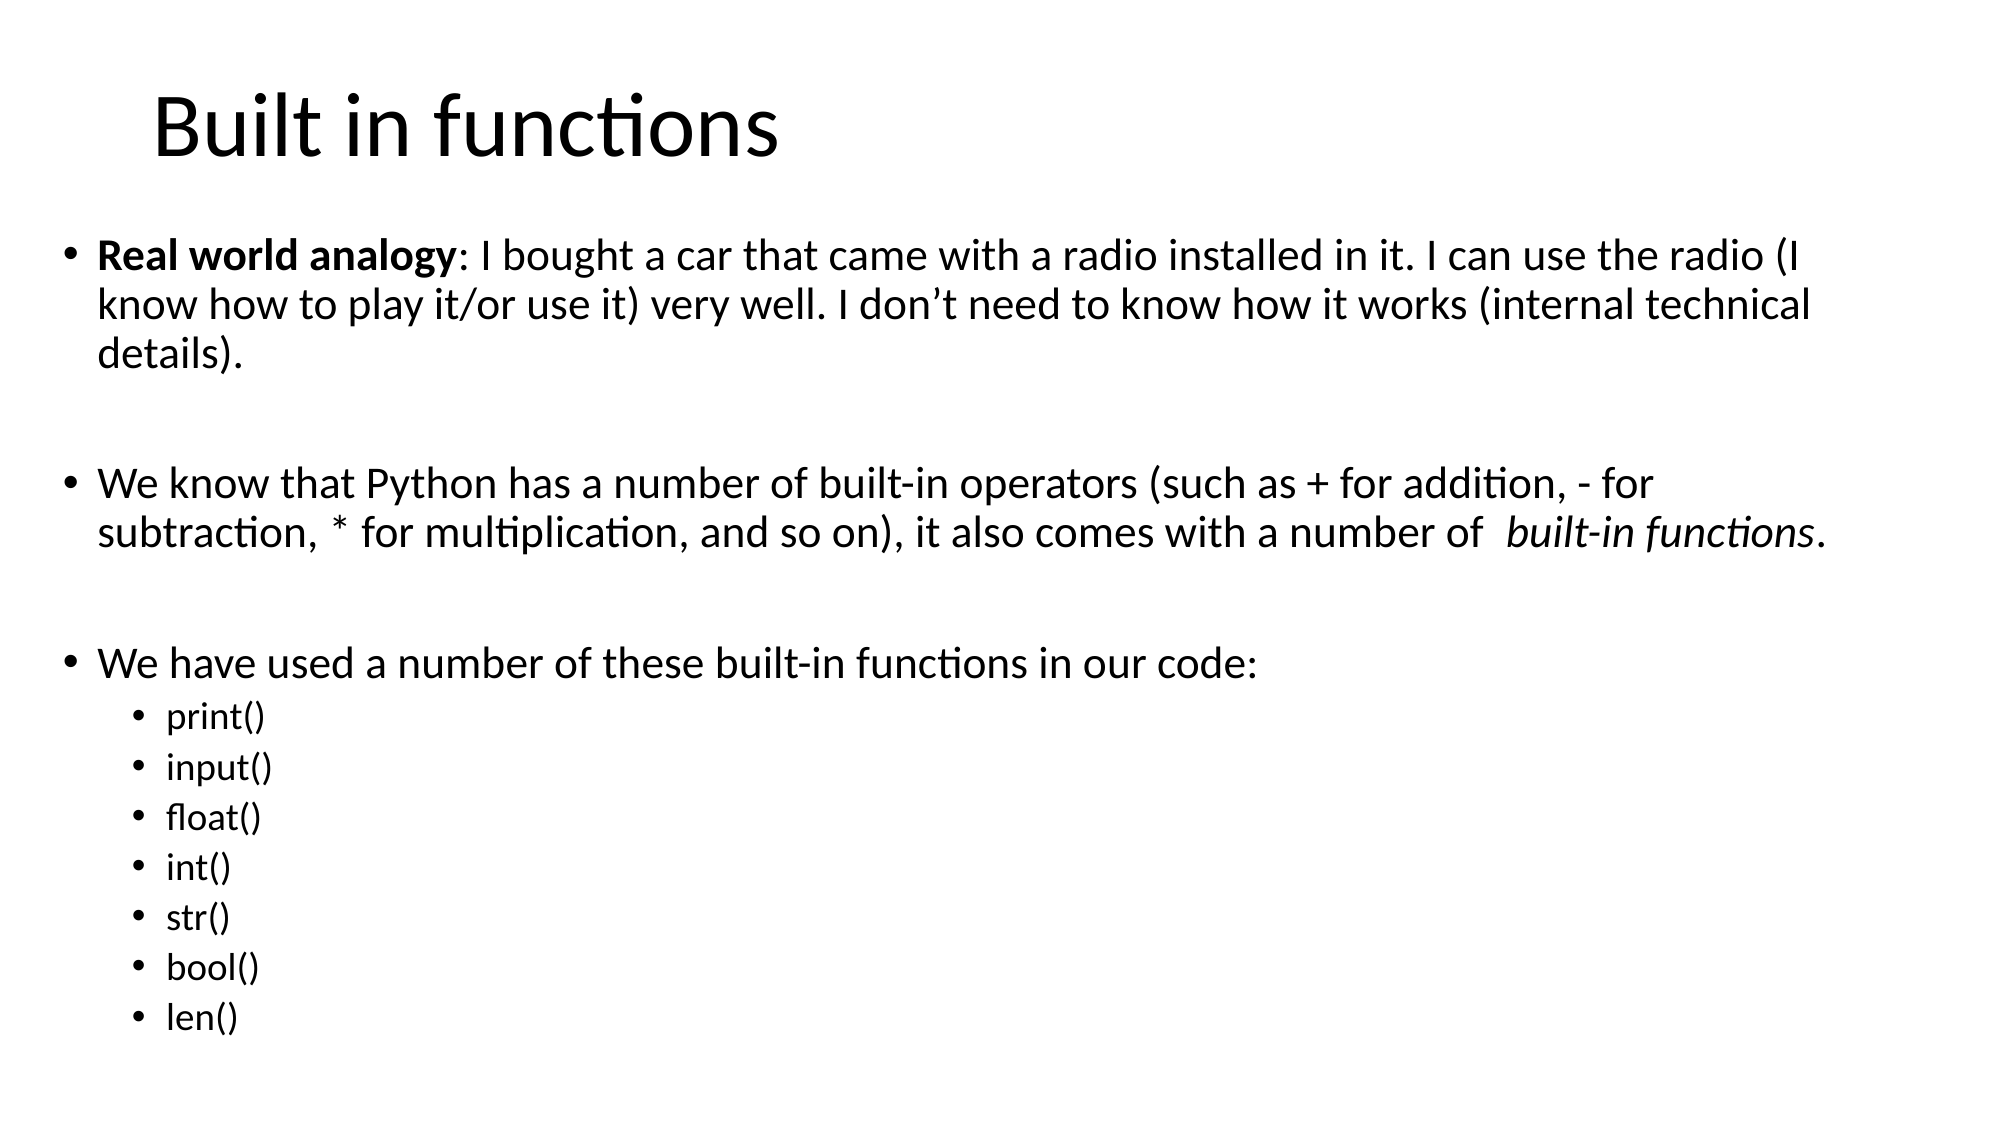

# Built in functions
Real world analogy: I bought a car that came with a radio installed in it. I can use the radio (I know how to play it/or use it) very well. I don’t need to know how it works (internal technical details).

We know that Python has a number of built-in operators (such as + for addition, - for subtraction, * for multiplication, and so on), it also comes with a number of  built-in functions.

We have used a number of these built-in functions in our code:
print()
input()
float()
int()
str()
bool()
len()